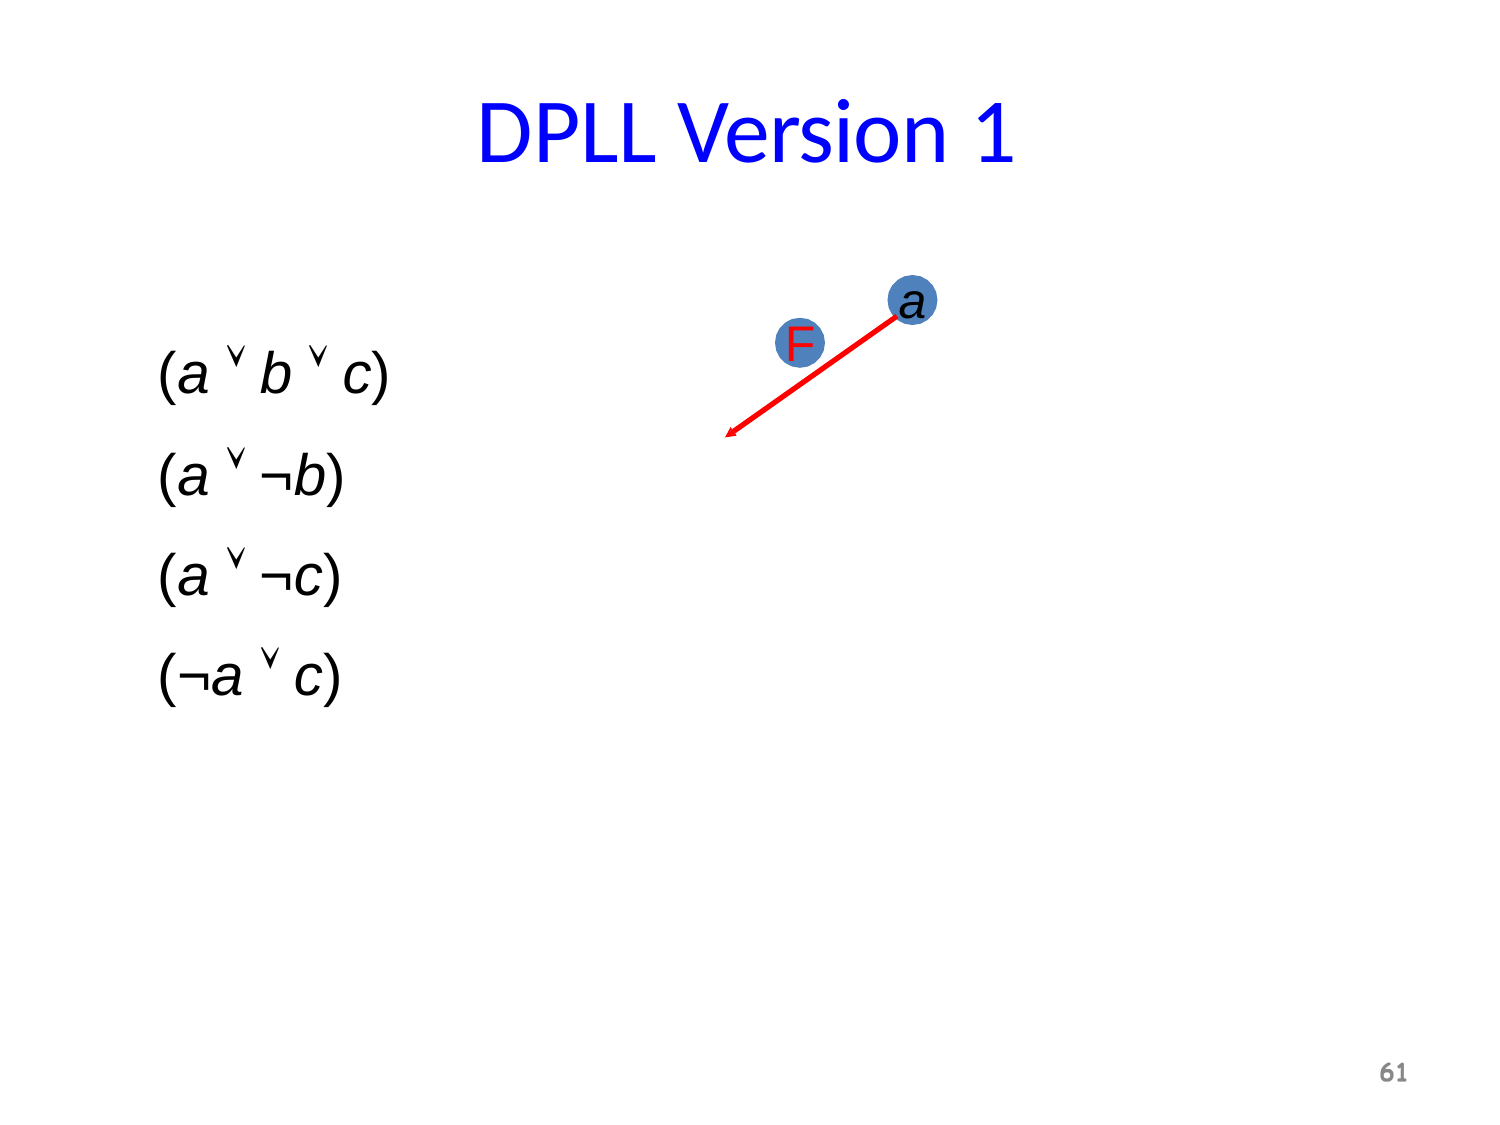

# DPLL Version 1
a

(a ∨ b ∨ c)  (a ∨ ¬b)
(a ∨ ¬c)
(¬a ∨ c)
F

61